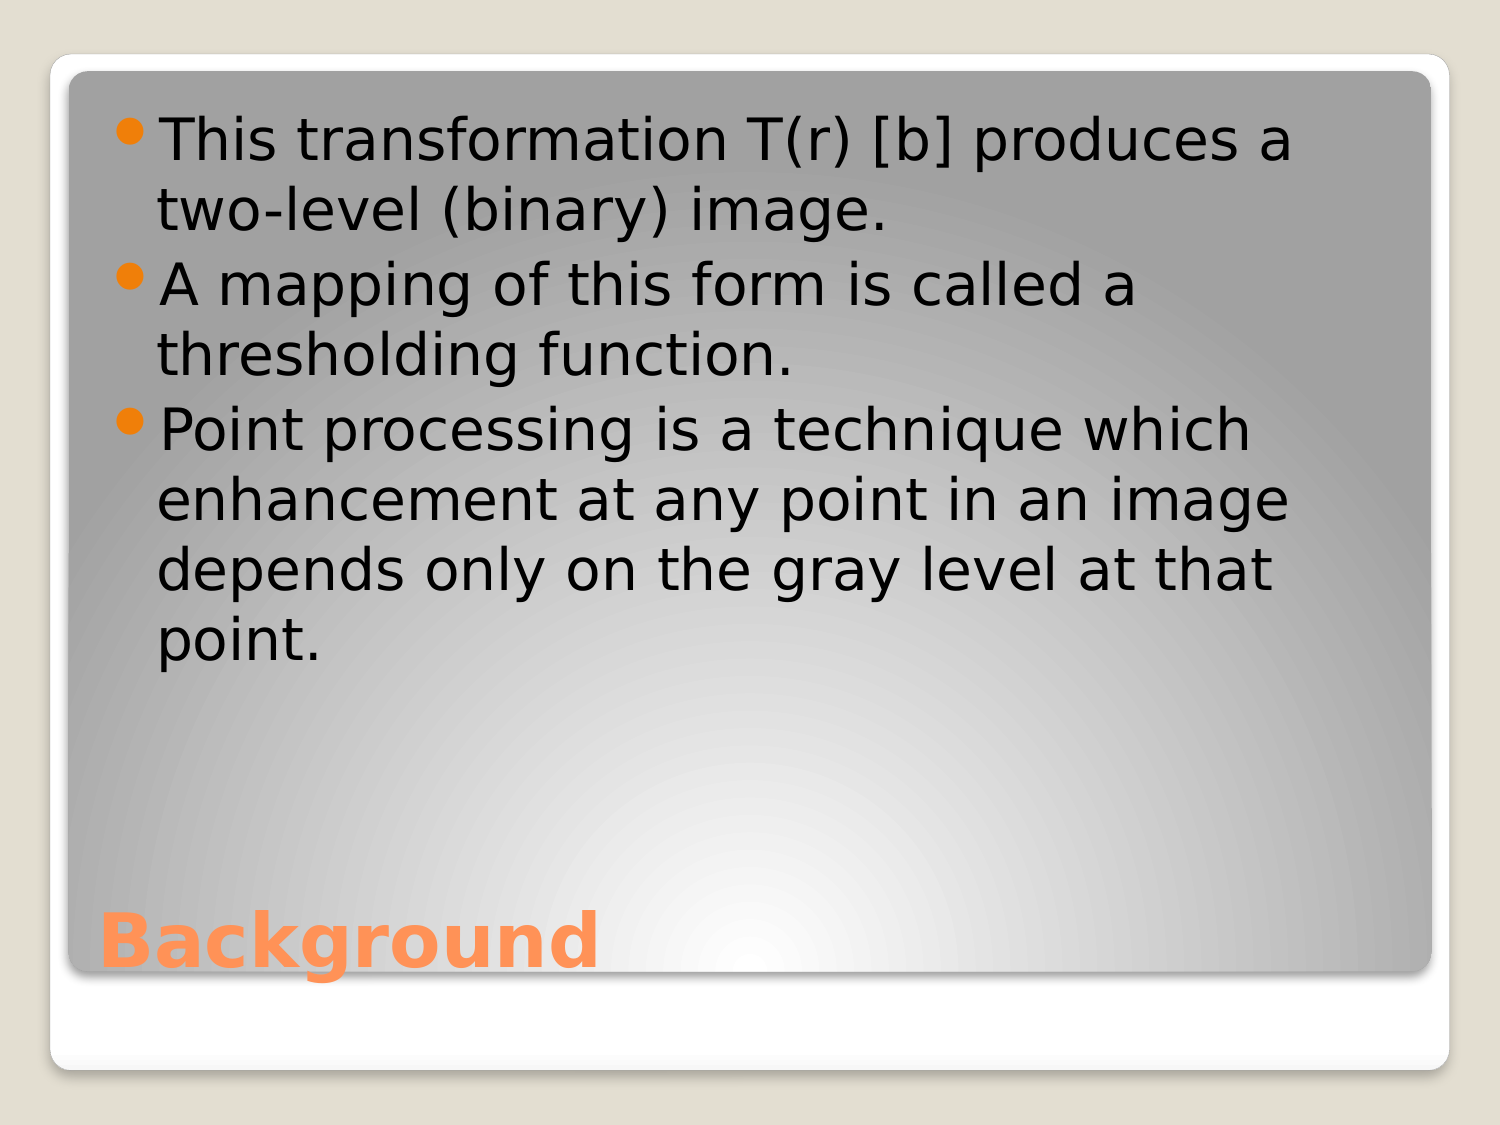

This transformation T(r) [b] produces a two-level (binary) image.
A mapping of this form is called a thresholding function.
Point processing is a technique which enhancement at any point in an image depends only on the gray level at that point.
# Background